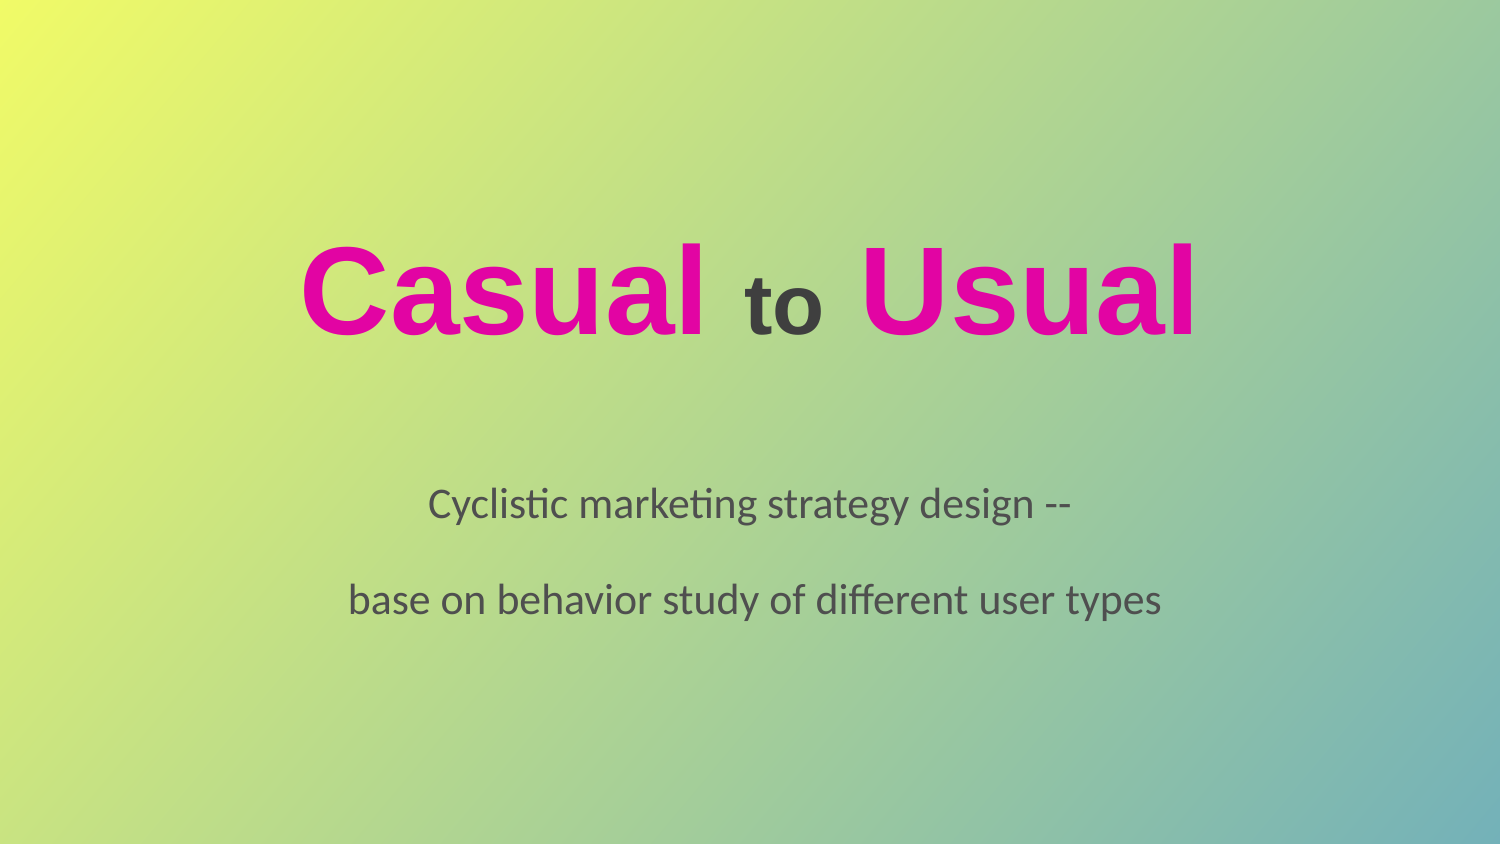

# Casual to Usual
Cyclistic marketing strategy design --
 base on behavior study of different user types